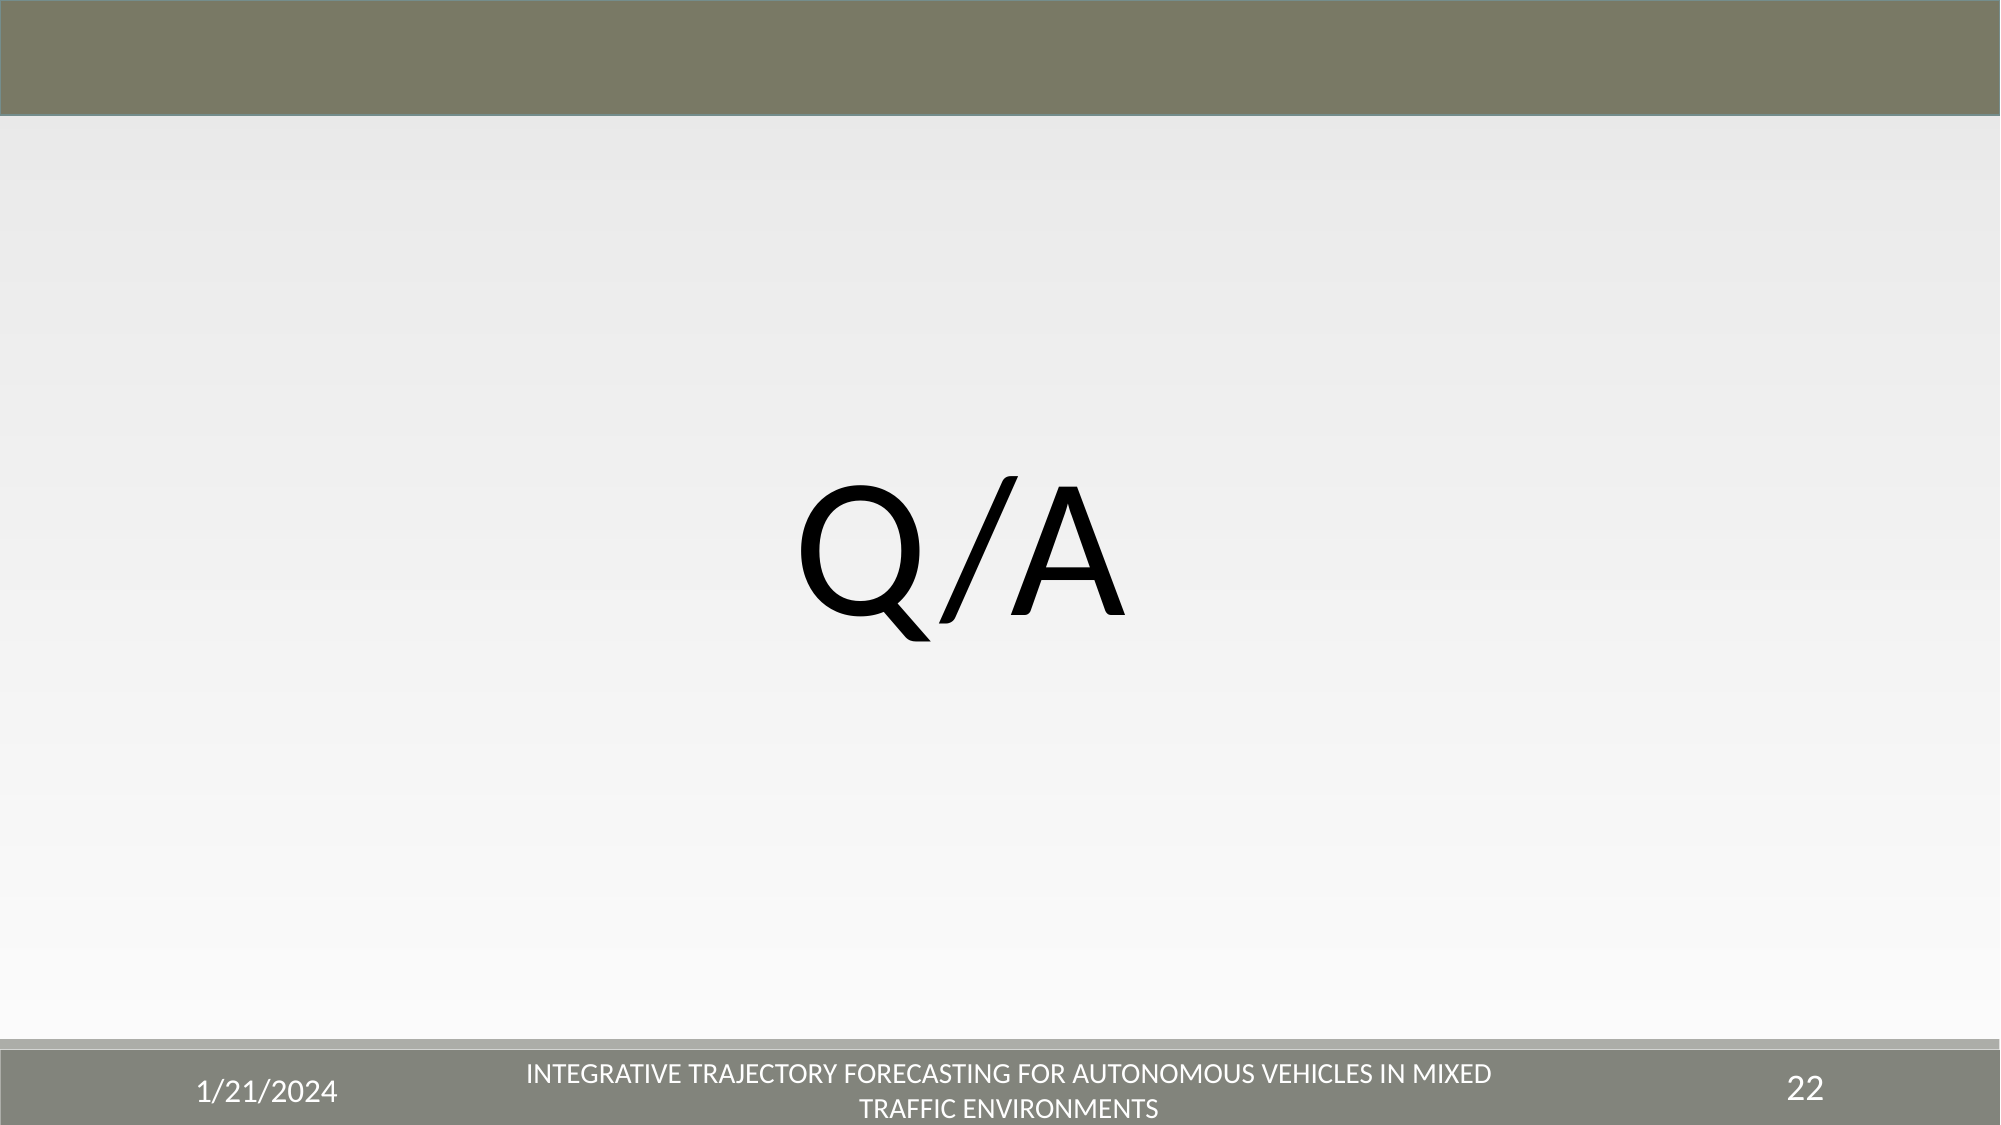

Q/A
22
1/21/2024
Integrative Trajectory Forecasting for Autonomous Vehicles in Mixed Traffic Environments